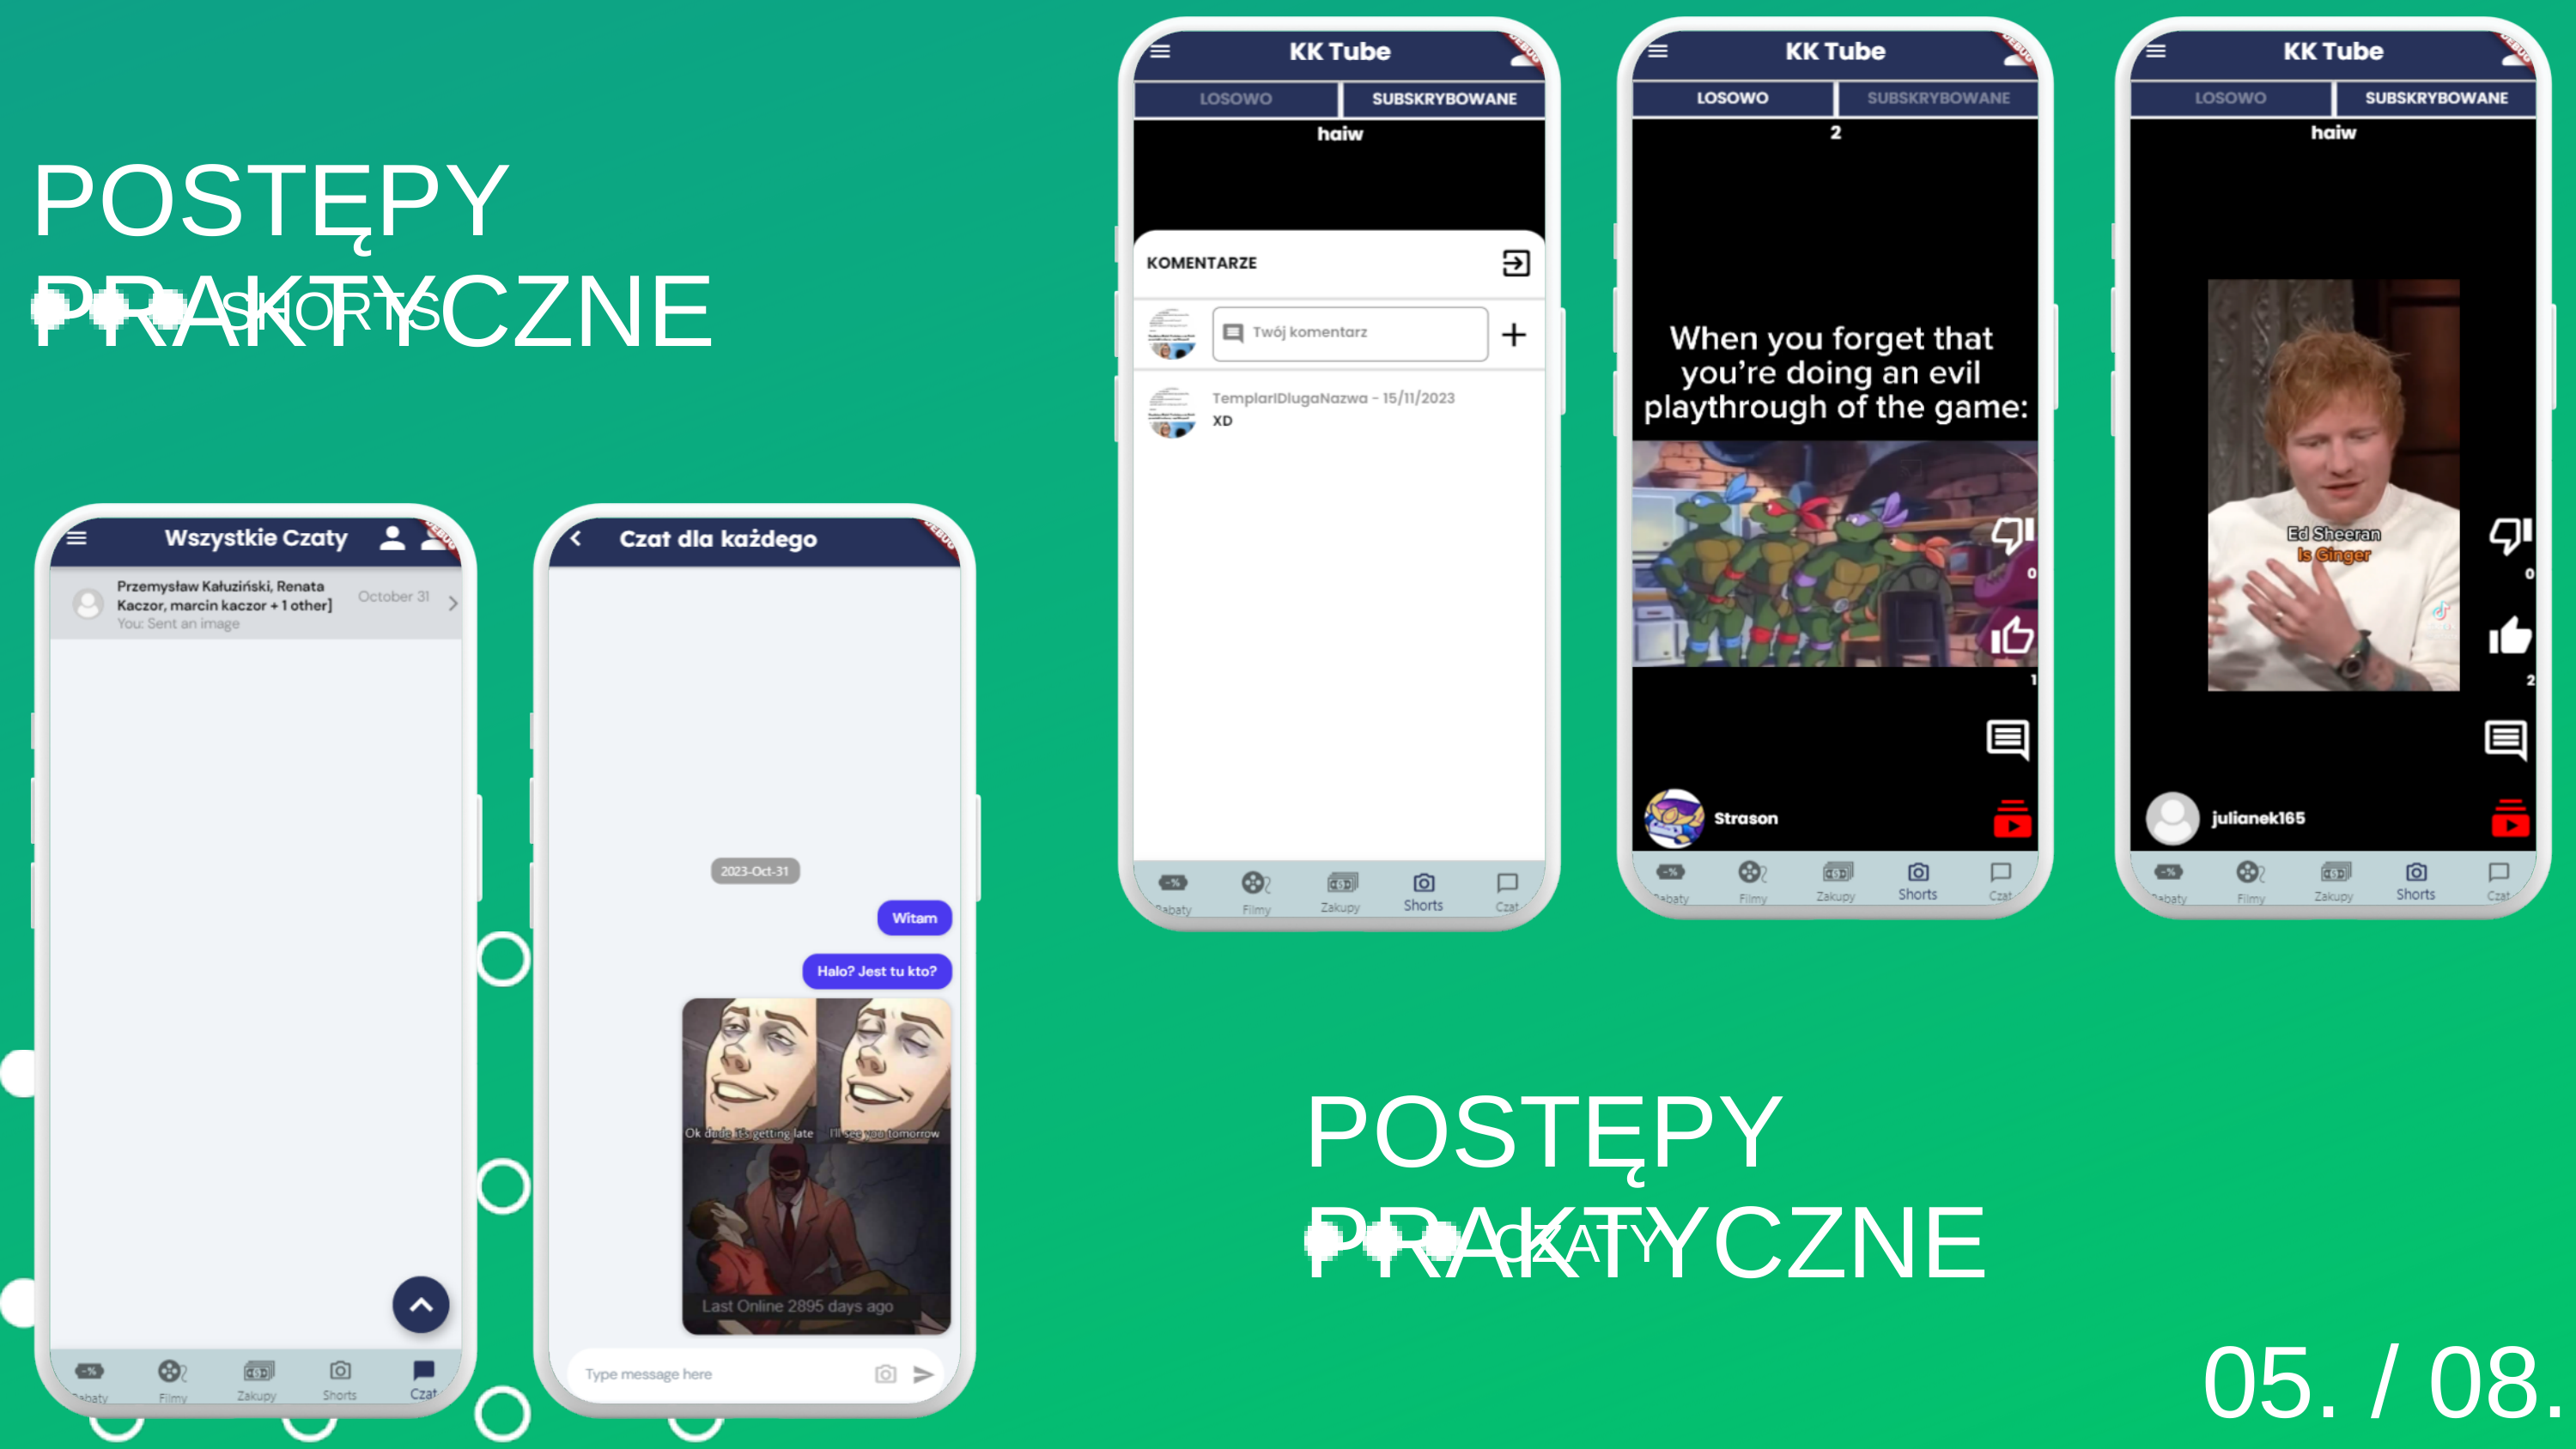

POSTĘPY PRAKTYCZNE
SHORTS

POSTĘPY PRAKTYCZNE
CZATY

05. / 08.